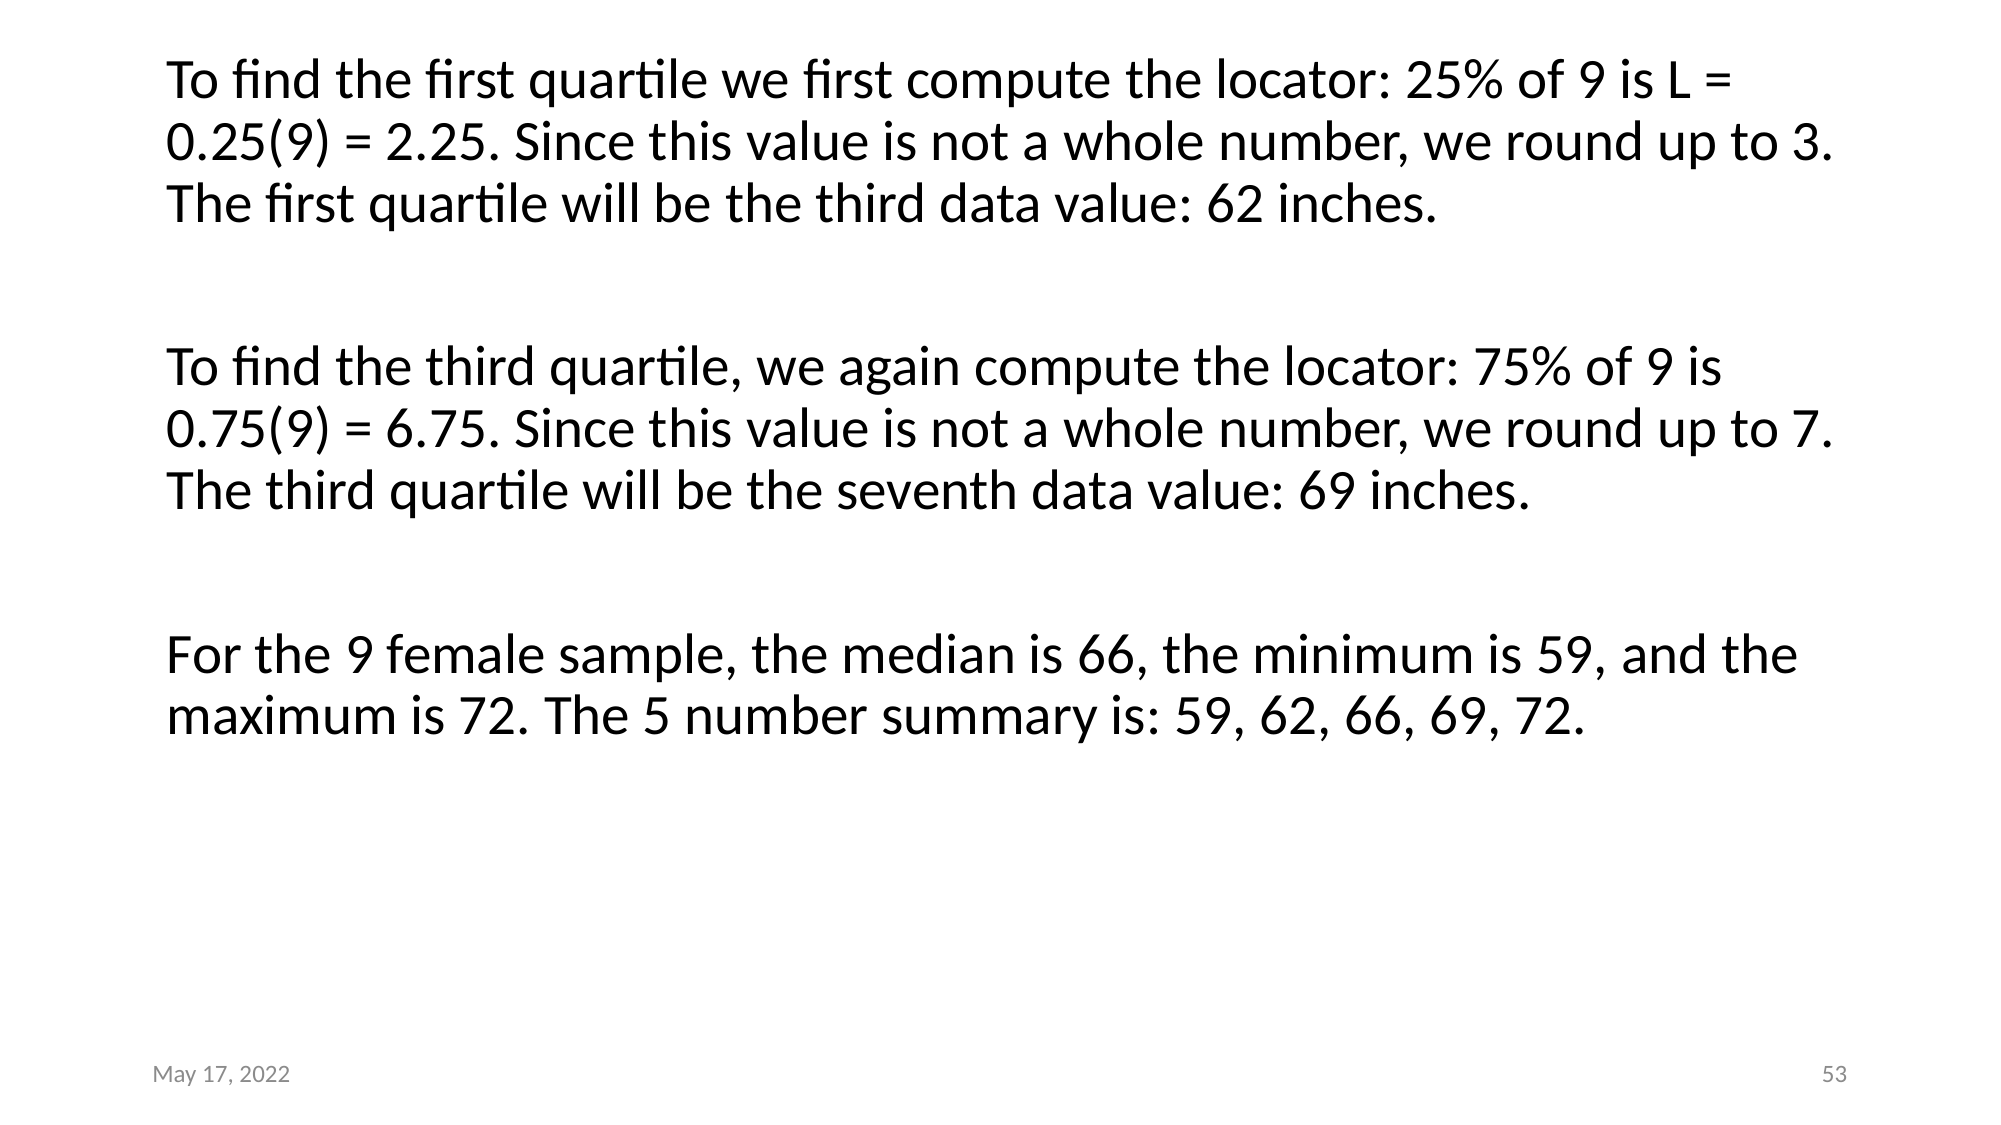

To find the first quartile we first compute the locator: 25% of 9 is L = 0.25(9) = 2.25. Since this value is not a whole number, we round up to 3. The first quartile will be the third data value: 62 inches.

To find the third quartile, we again compute the locator: 75% of 9 is 0.75(9) = 6.75. Since this value is not a whole number, we round up to 7. The third quartile will be the seventh data value: 69 inches.

For the 9 female sample, the median is 66, the minimum is 59, and the maximum is 72. The 5 number summary is: 59, 62, 66, 69, 72.

May 17, 2022
53